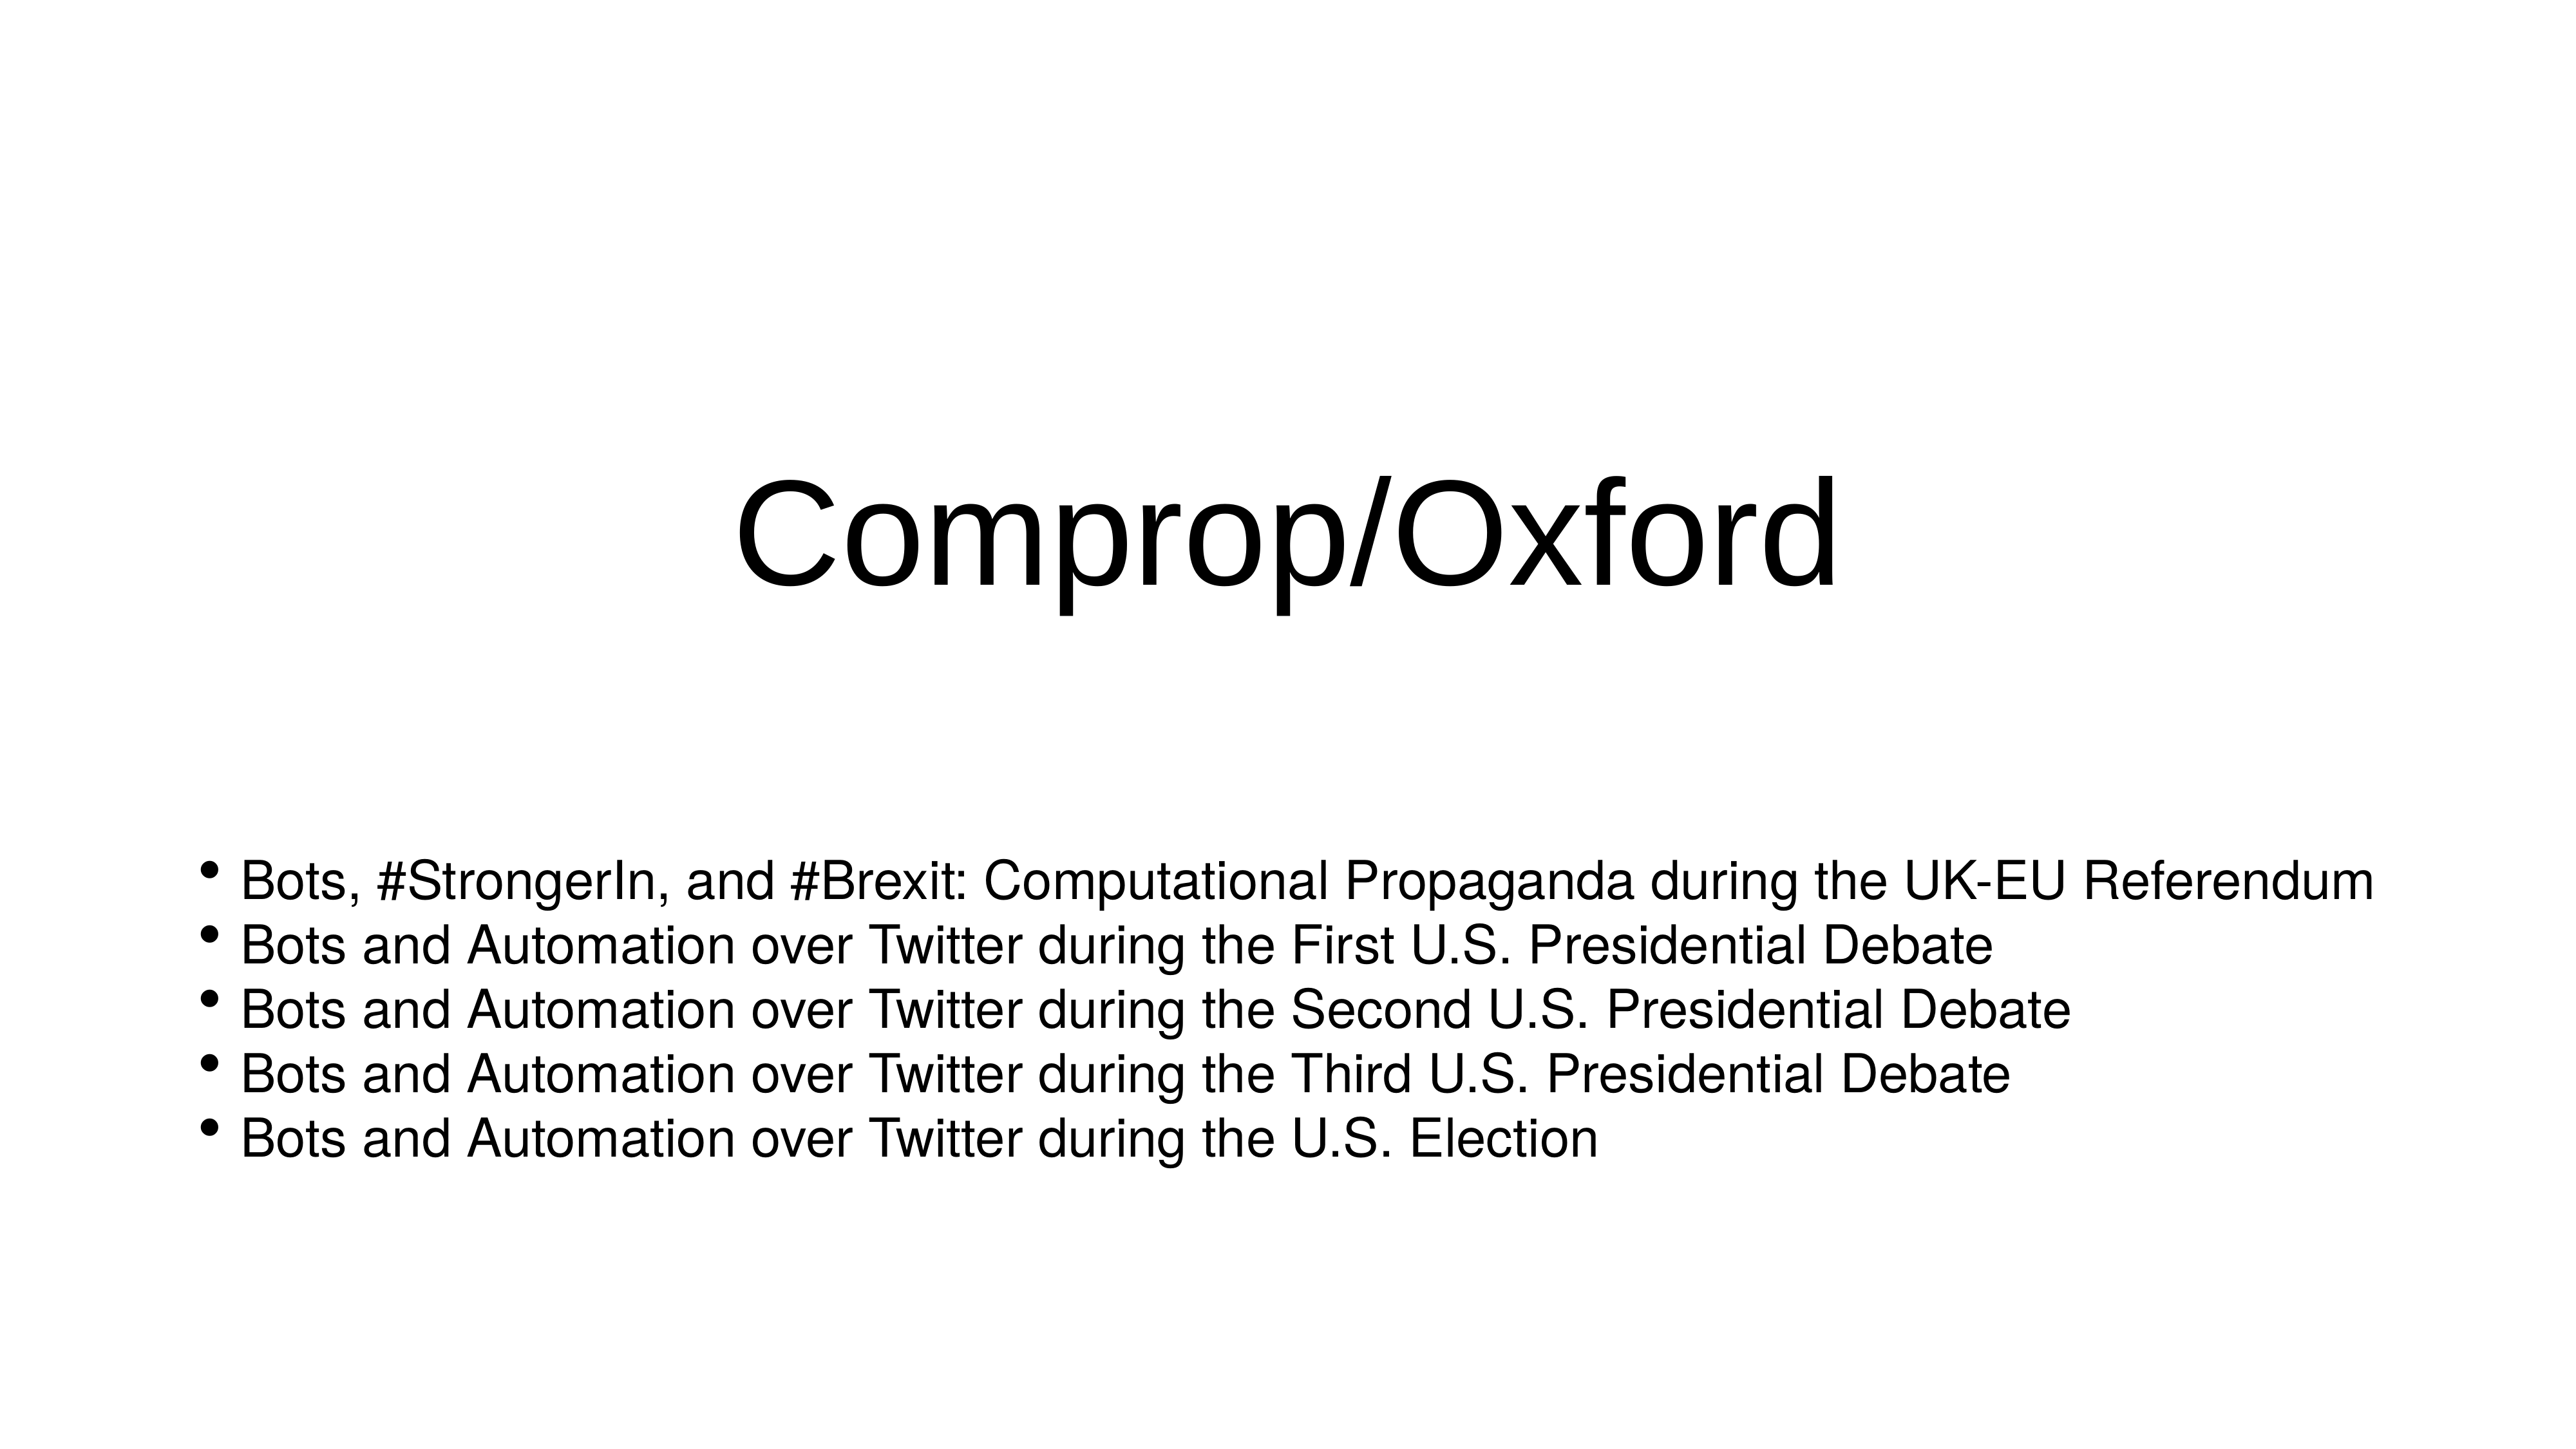

# Comprop/Oxford
Bots, #StrongerIn, and #Brexit: Computational Propaganda during the UK-EU Referendum
Bots and Automation over Twitter during the First U.S. Presidential Debate
Bots and Automation over Twitter during the Second U.S. Presidential Debate
Bots and Automation over Twitter during the Third U.S. Presidential Debate
Bots and Automation over Twitter during the U.S. Election